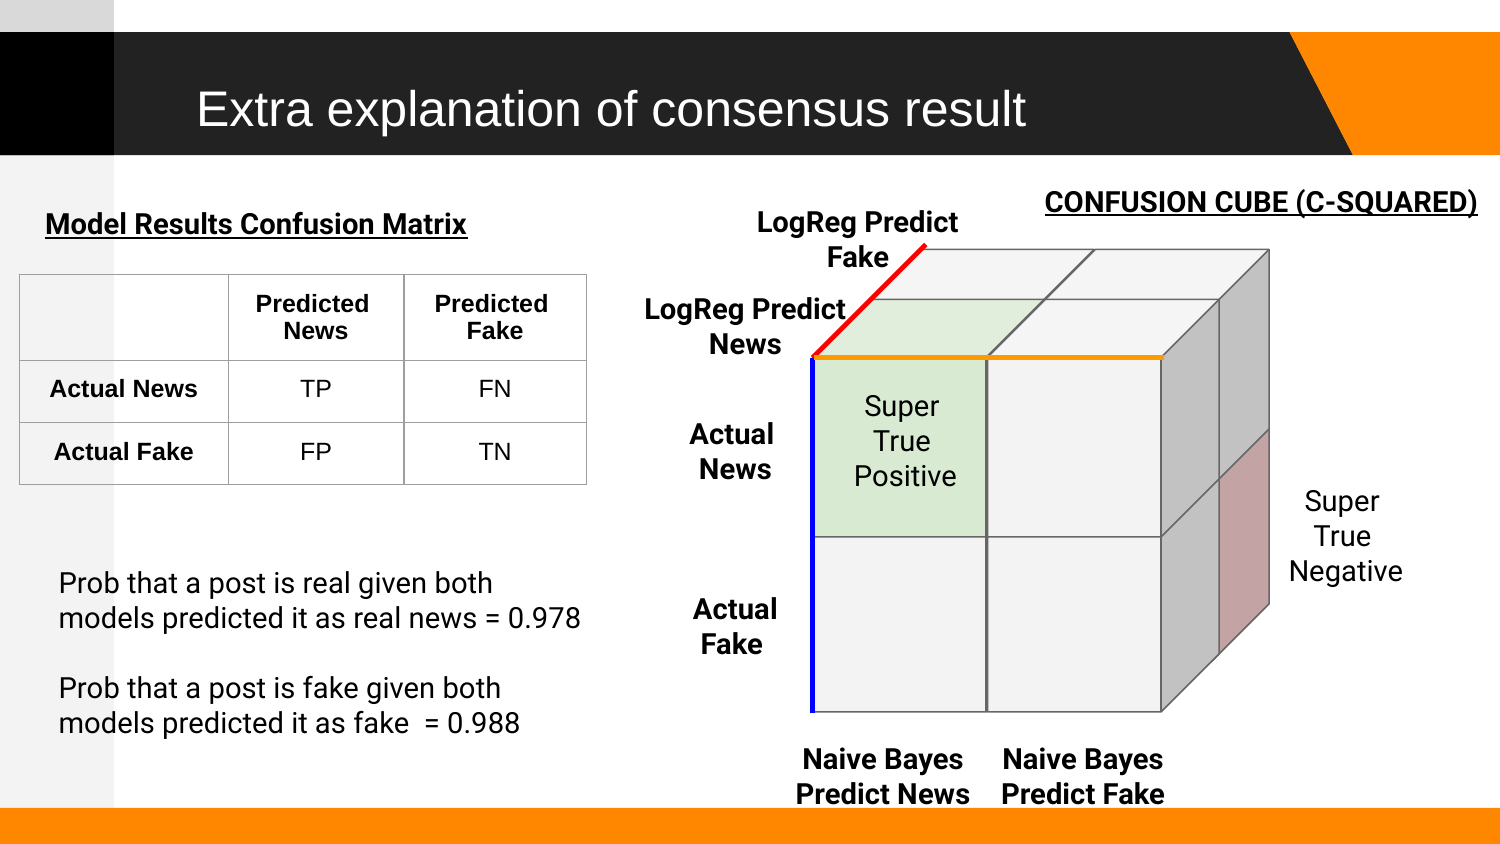

# Extra explanation of consensus result
CONFUSION CUBE (C-SQUARED)
LogReg Predict Fake
Model Results Confusion Matrix

|  | Predicted News | Predicted Fake |
| --- | --- | --- |
| Actual News | TP | FN |
| Actual Fake | FP | TN |
LogReg Predict News

Super
True
Positive
Actual
News

Super
True
Negative

Prob that a post is real given both models predicted it as real news = 0.978

Prob that a post is fake given both models predicted it as fake  = 0.988
Actual
Fake
Naive Bayes Predict News
Naive Bayes Predict Fake